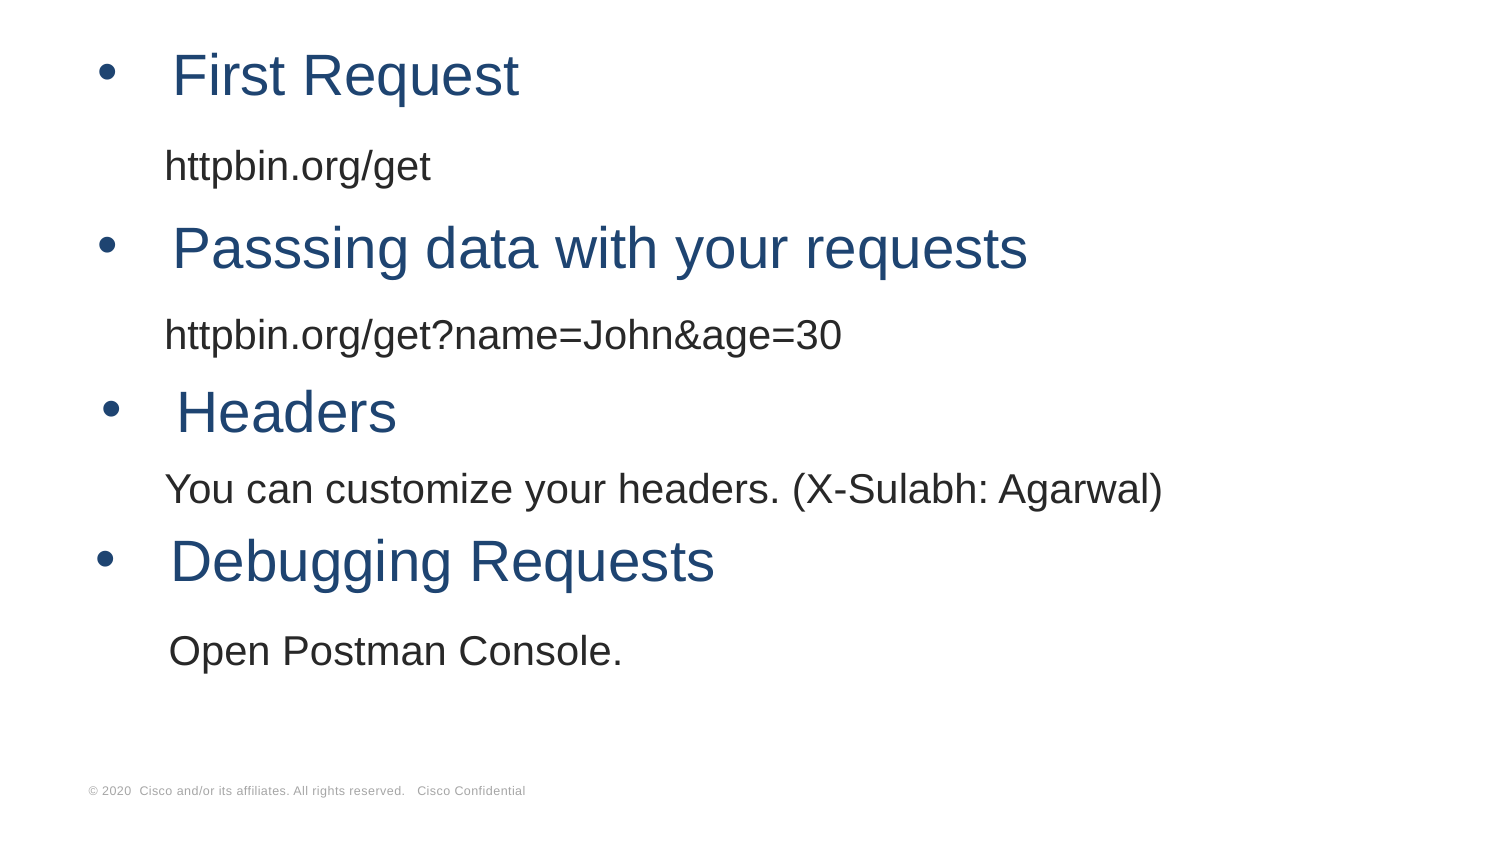

# First Request
      httpbin.org/get

Passsing data with your requests
      httpbin.org/get?name=John&age=30

Headers

      You can customize your headers. (X-Sulabh: Agarwal)
Debugging Requests
     Open Postman Console.